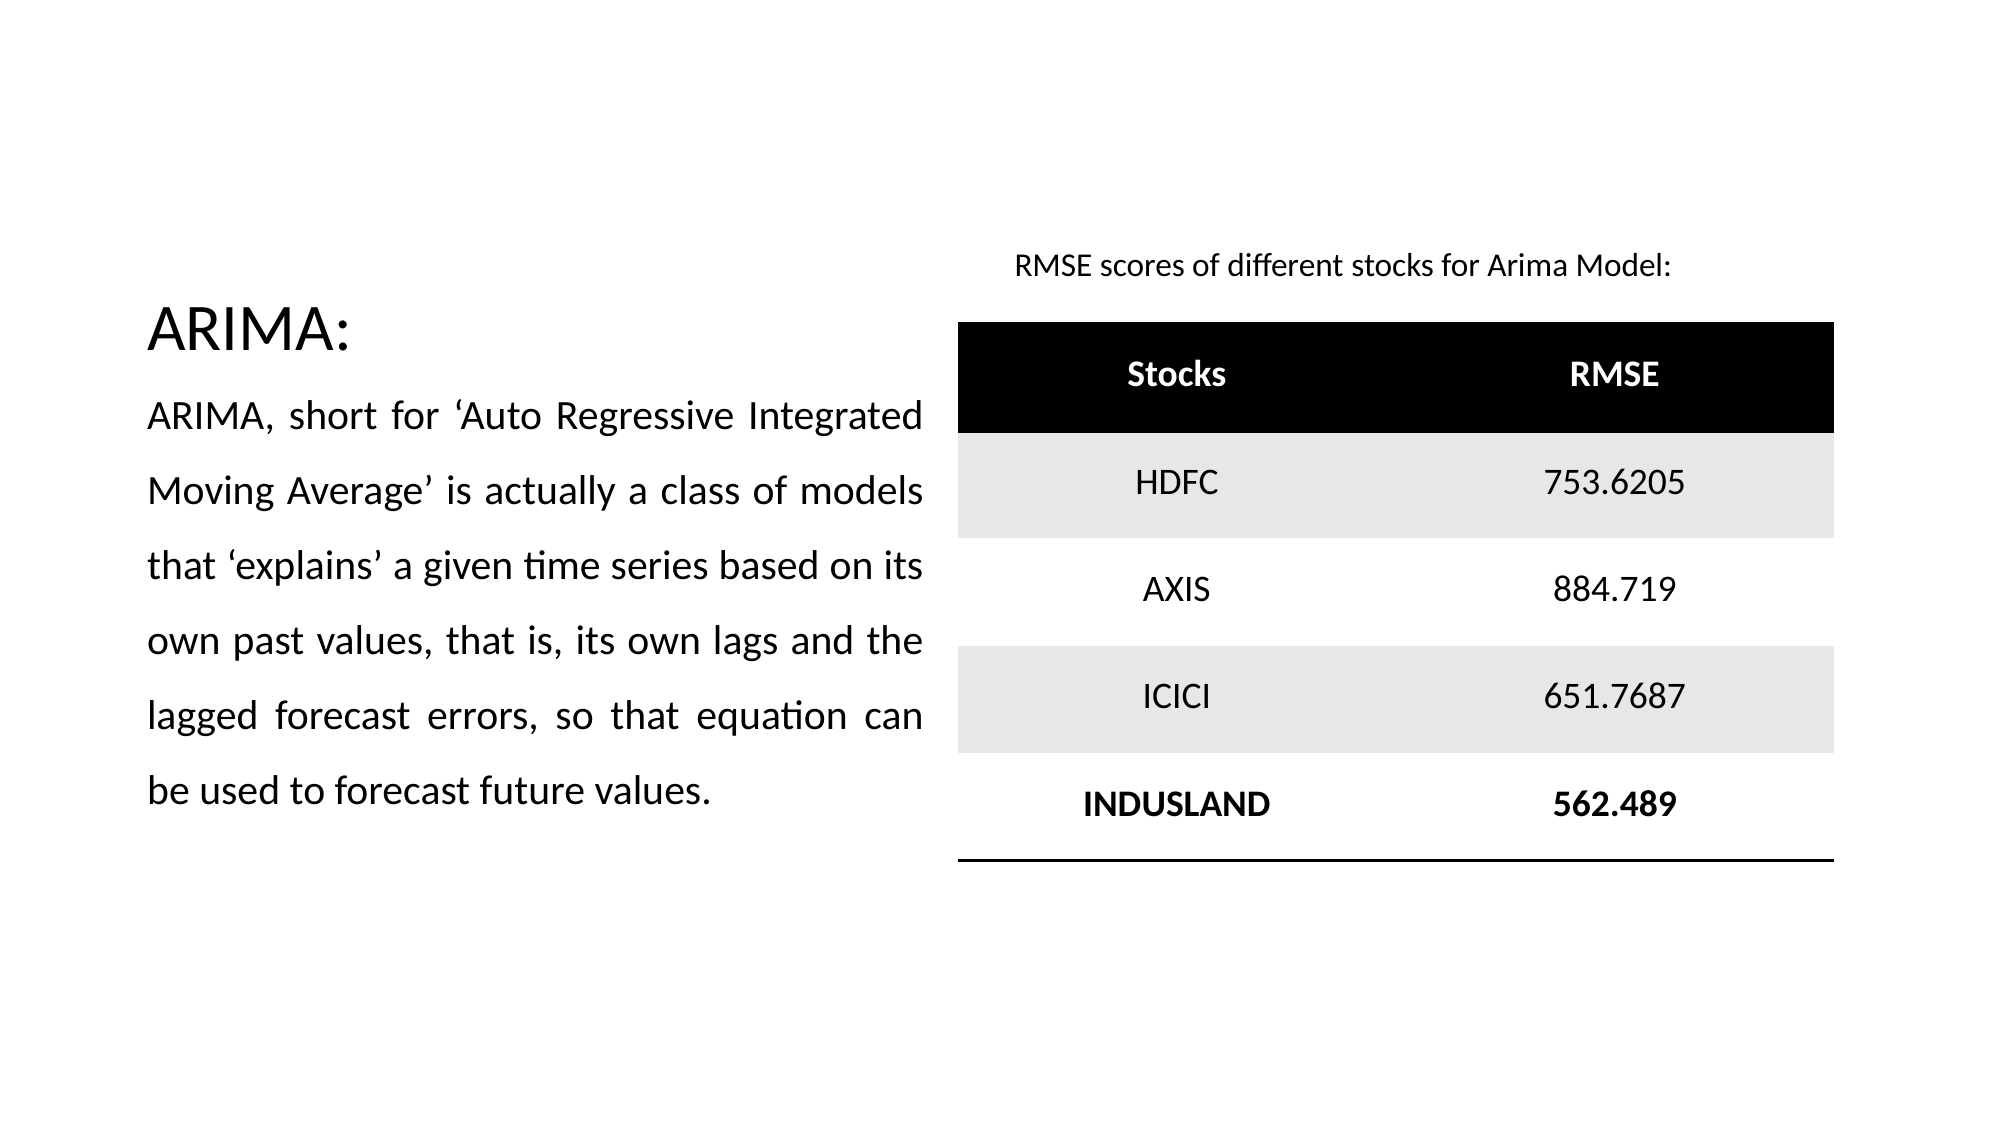

ARIMA:
ARIMA, short for ‘Auto Regressive Integrated Moving Average’ is actually a class of models that ‘explains’ a given time series based on its own past values, that is, its own lags and the lagged forecast errors, so that equation can be used to forecast future values.
RMSE scores of different stocks for Arima Model:
| Stocks | RMSE |
| --- | --- |
| HDFC | 753.6205 |
| AXIS | 884.719 |
| ICICI | 651.7687 |
| INDUSLAND | 562.489 |